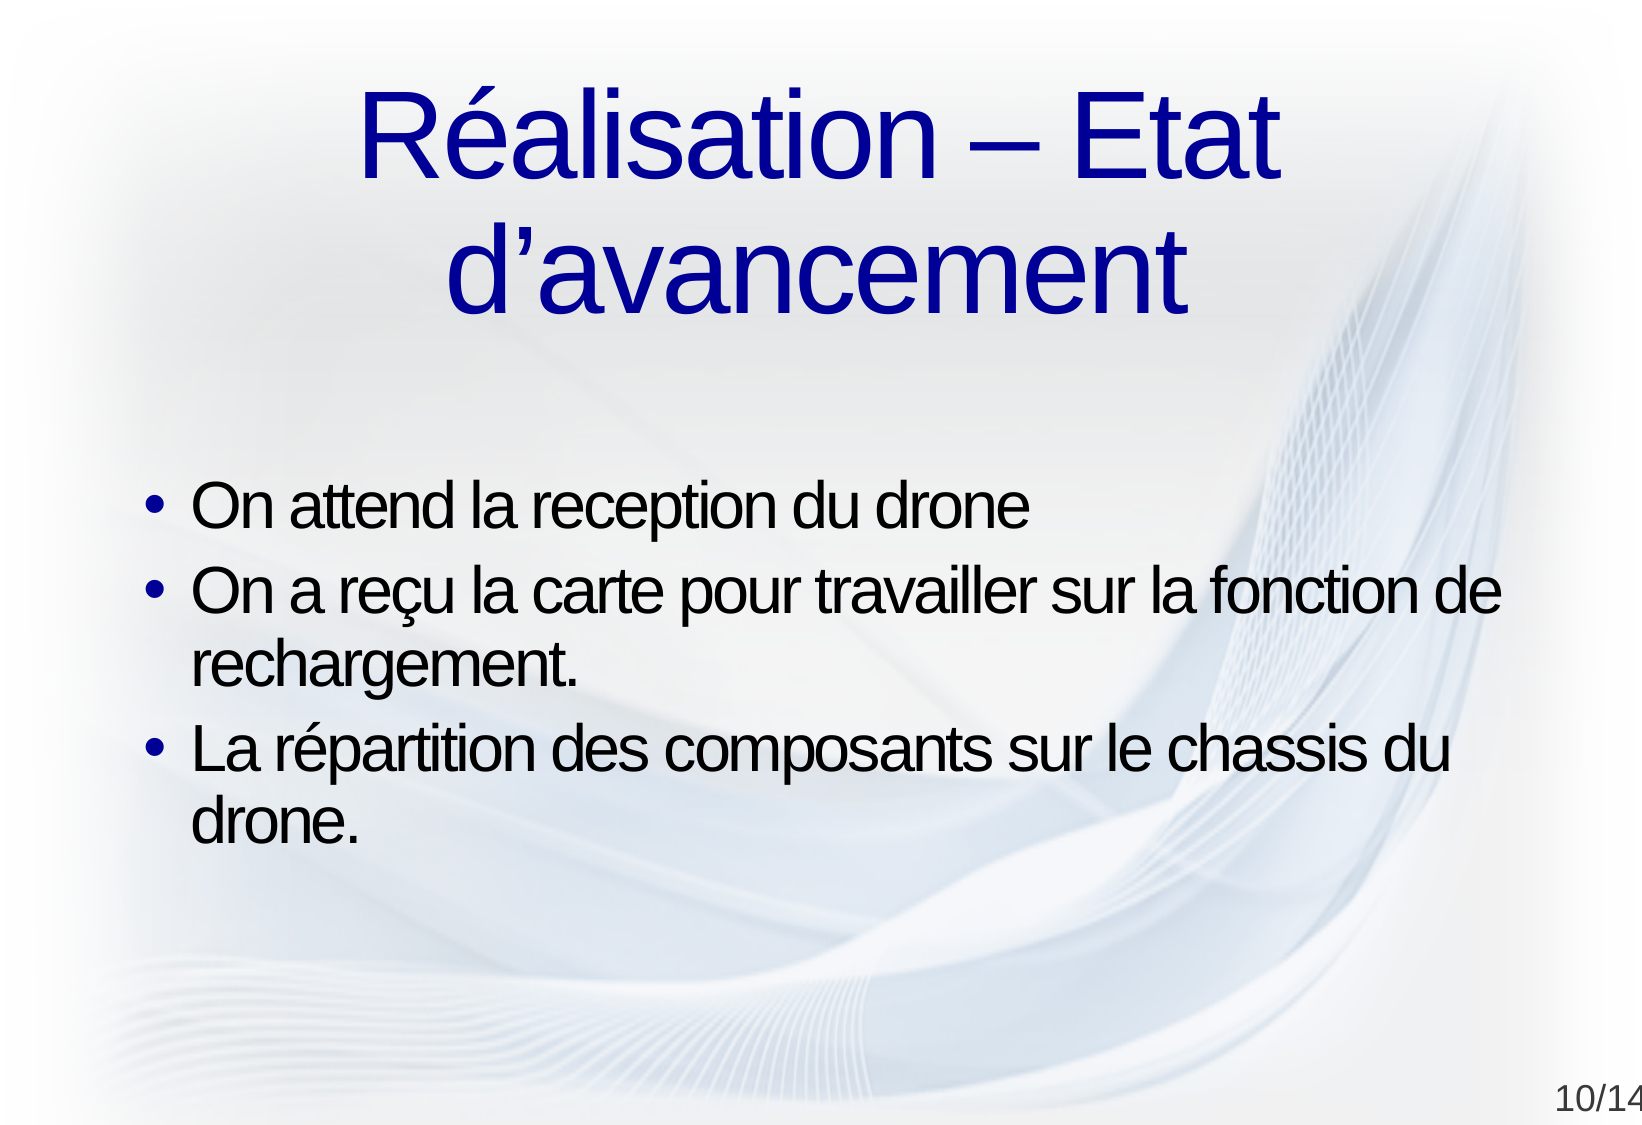

# Réalisation – Etat d’avancement
On attend la reception du drone
On a reçu la carte pour travailler sur la fonction de rechargement.
La répartition des composants sur le chassis du drone.

10/14